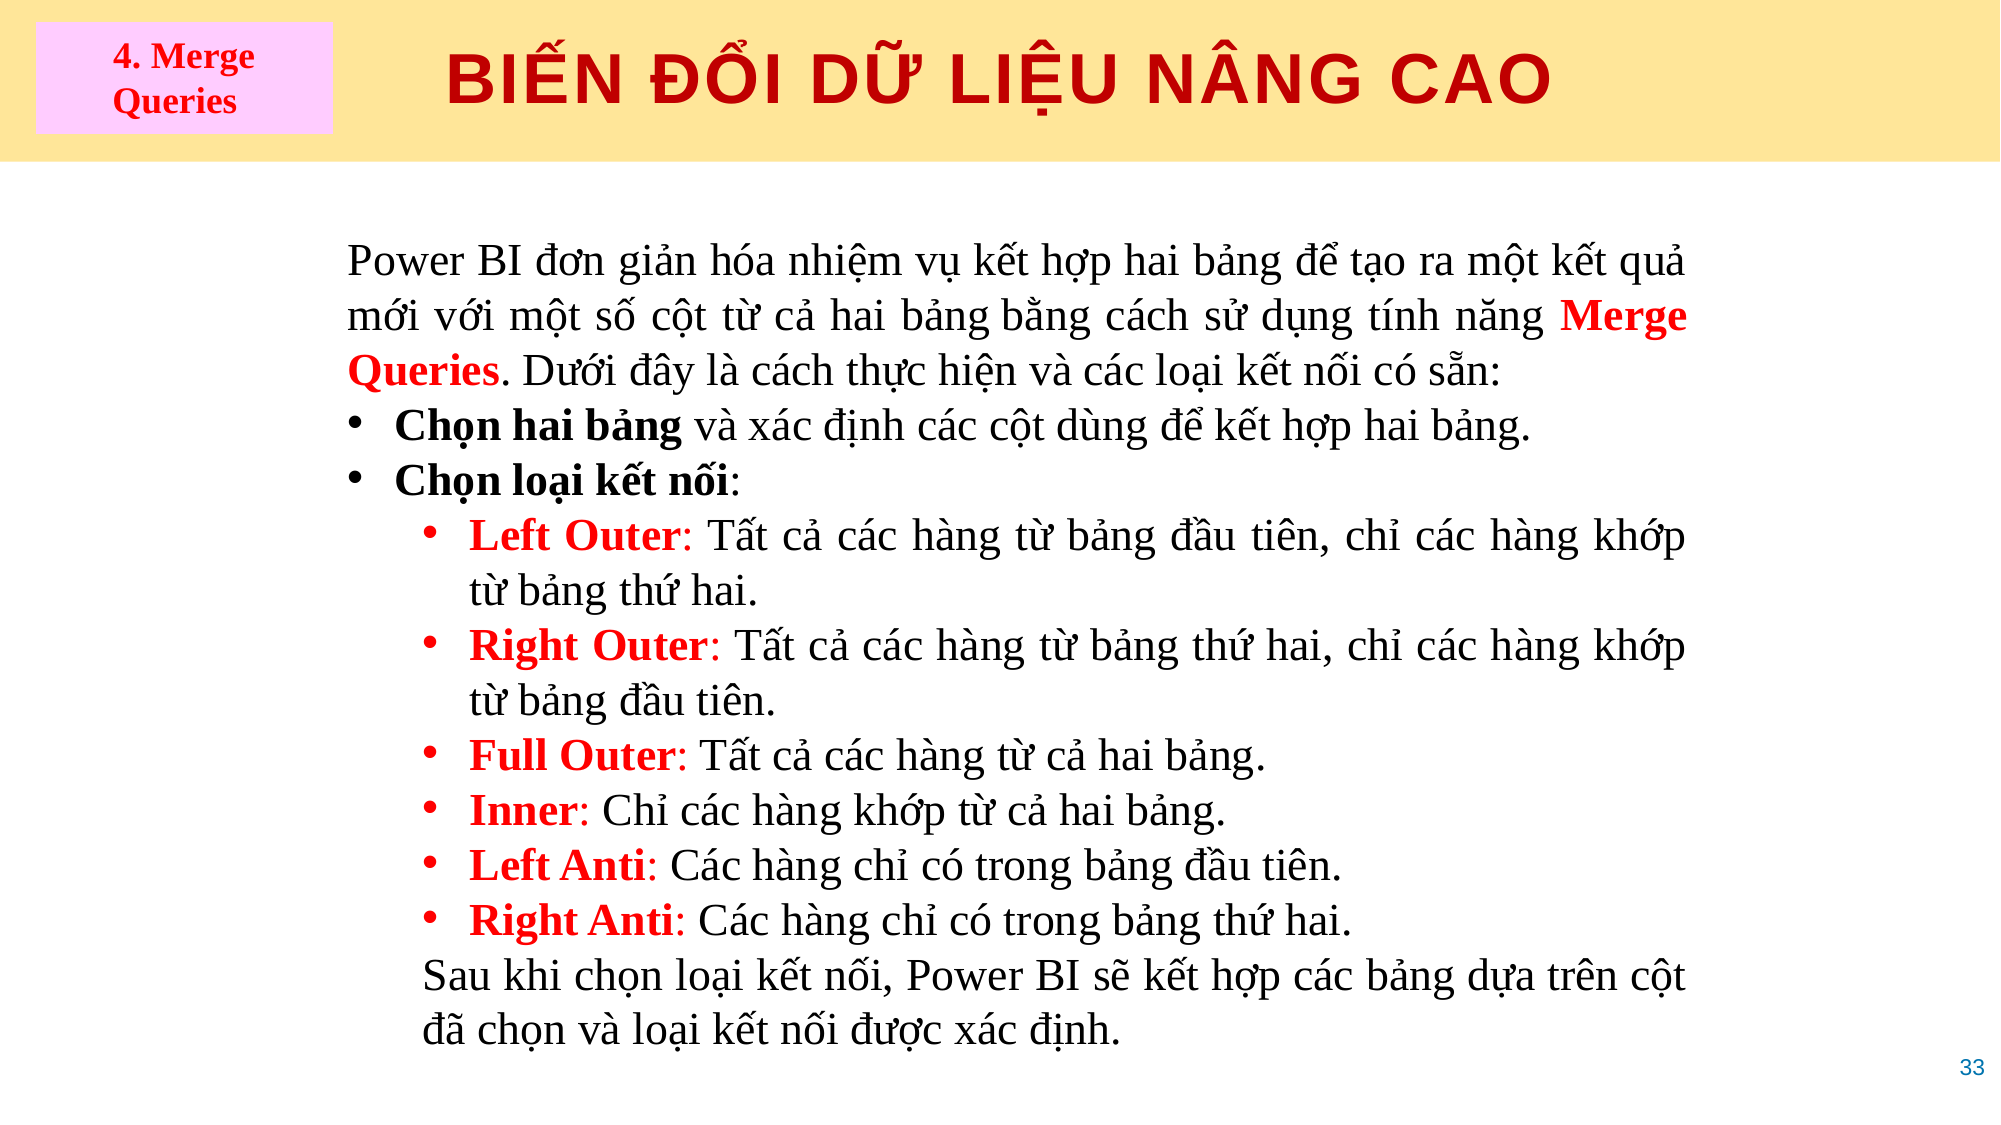

# BIẾN ĐỔI DỮ LIỆU NÂNG CAO

4. Merge Queries
Power BI đơn giản hóa nhiệm vụ kết hợp hai bảng để tạo ra một kết quả mới với một số cột từ cả hai bảng bằng cách sử dụng tính năng Merge Queries. Dưới đây là cách thực hiện và các loại kết nối có sẵn:
Chọn hai bảng và xác định các cột dùng để kết hợp hai bảng.
Chọn loại kết nối:
Left Outer: Tất cả các hàng từ bảng đầu tiên, chỉ các hàng khớp từ bảng thứ hai.
Right Outer: Tất cả các hàng từ bảng thứ hai, chỉ các hàng khớp từ bảng đầu tiên.
Full Outer: Tất cả các hàng từ cả hai bảng.
Inner: Chỉ các hàng khớp từ cả hai bảng.
Left Anti: Các hàng chỉ có trong bảng đầu tiên.
Right Anti: Các hàng chỉ có trong bảng thứ hai.
Sau khi chọn loại kết nối, Power BI sẽ kết hợp các bảng dựa trên cột đã chọn và loại kết nối được xác định.

33